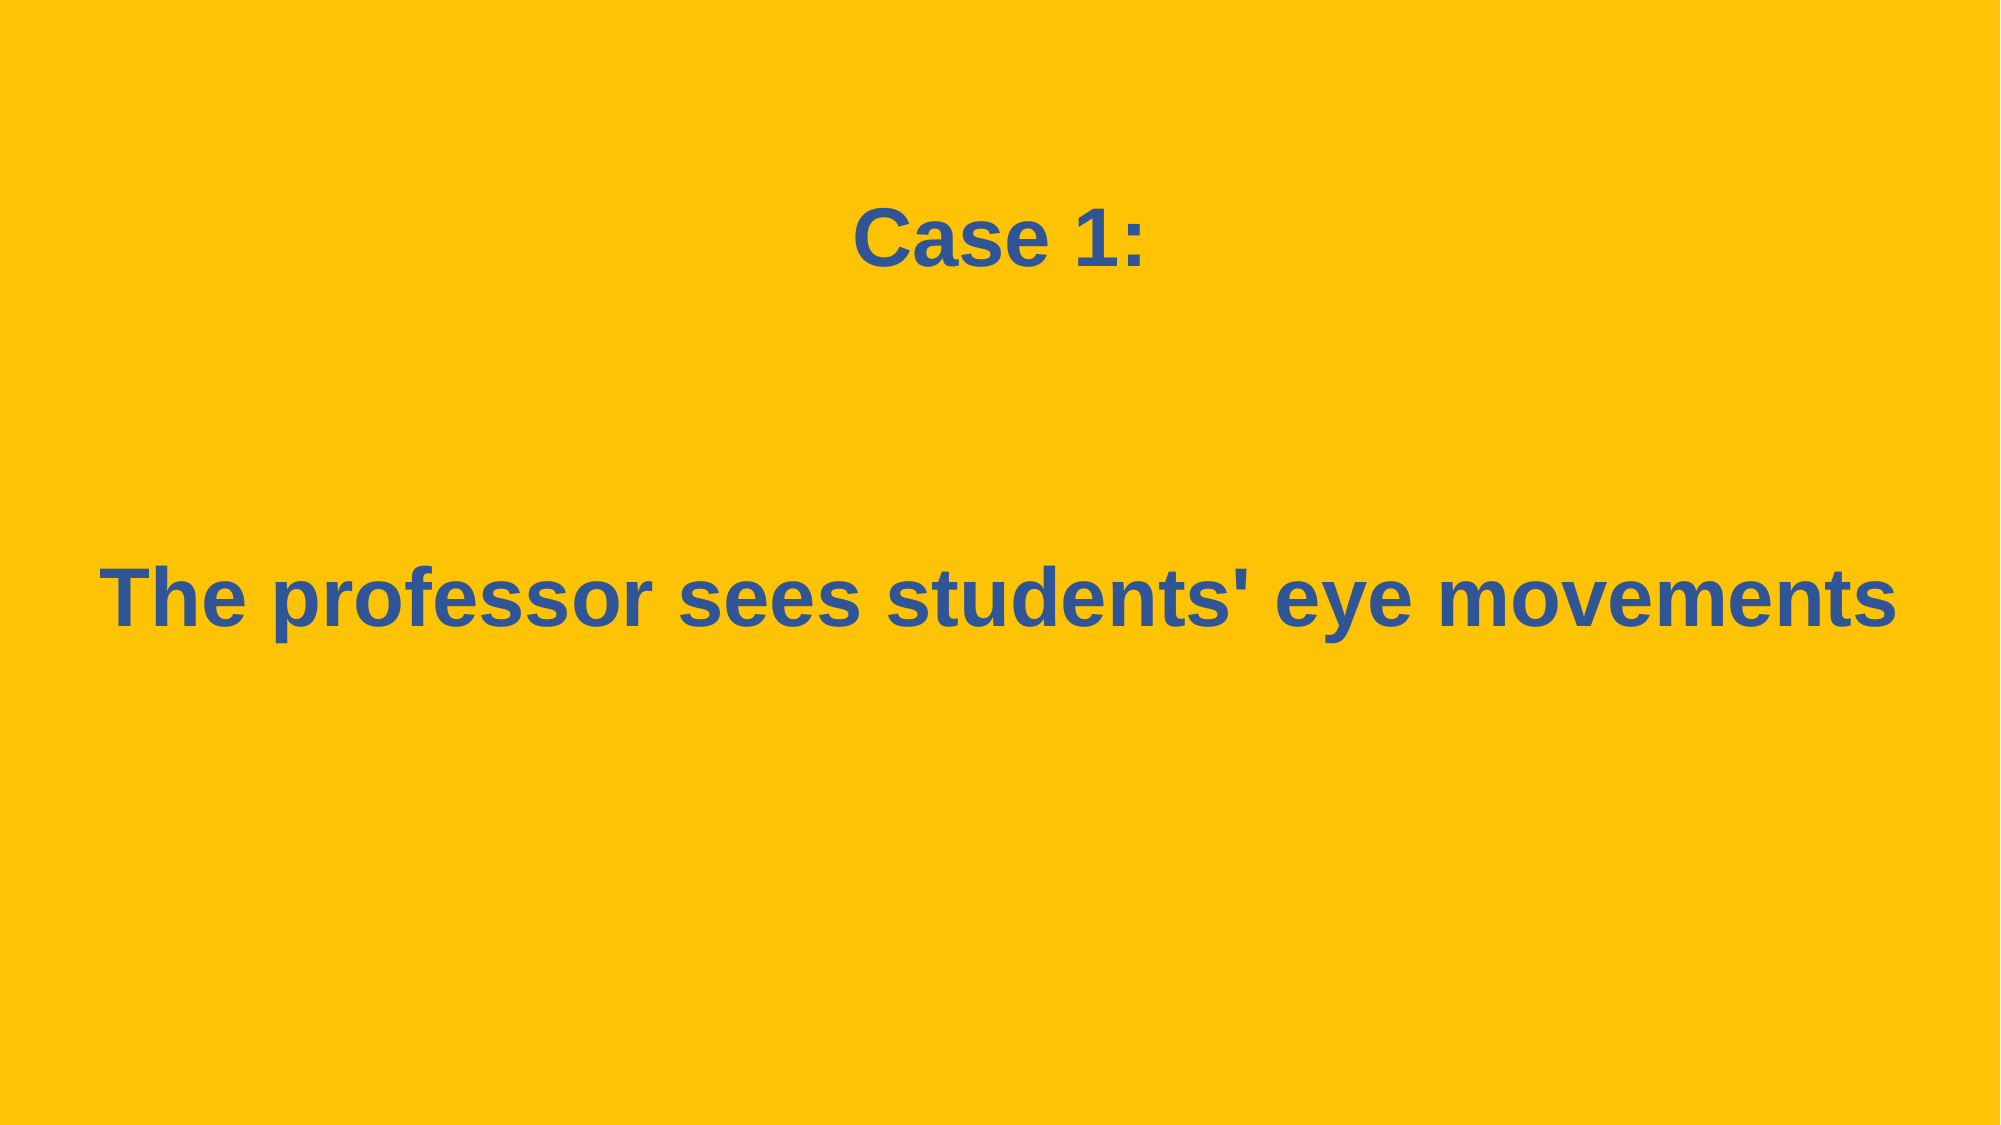

# Case 1: The professor sees students' eye movements